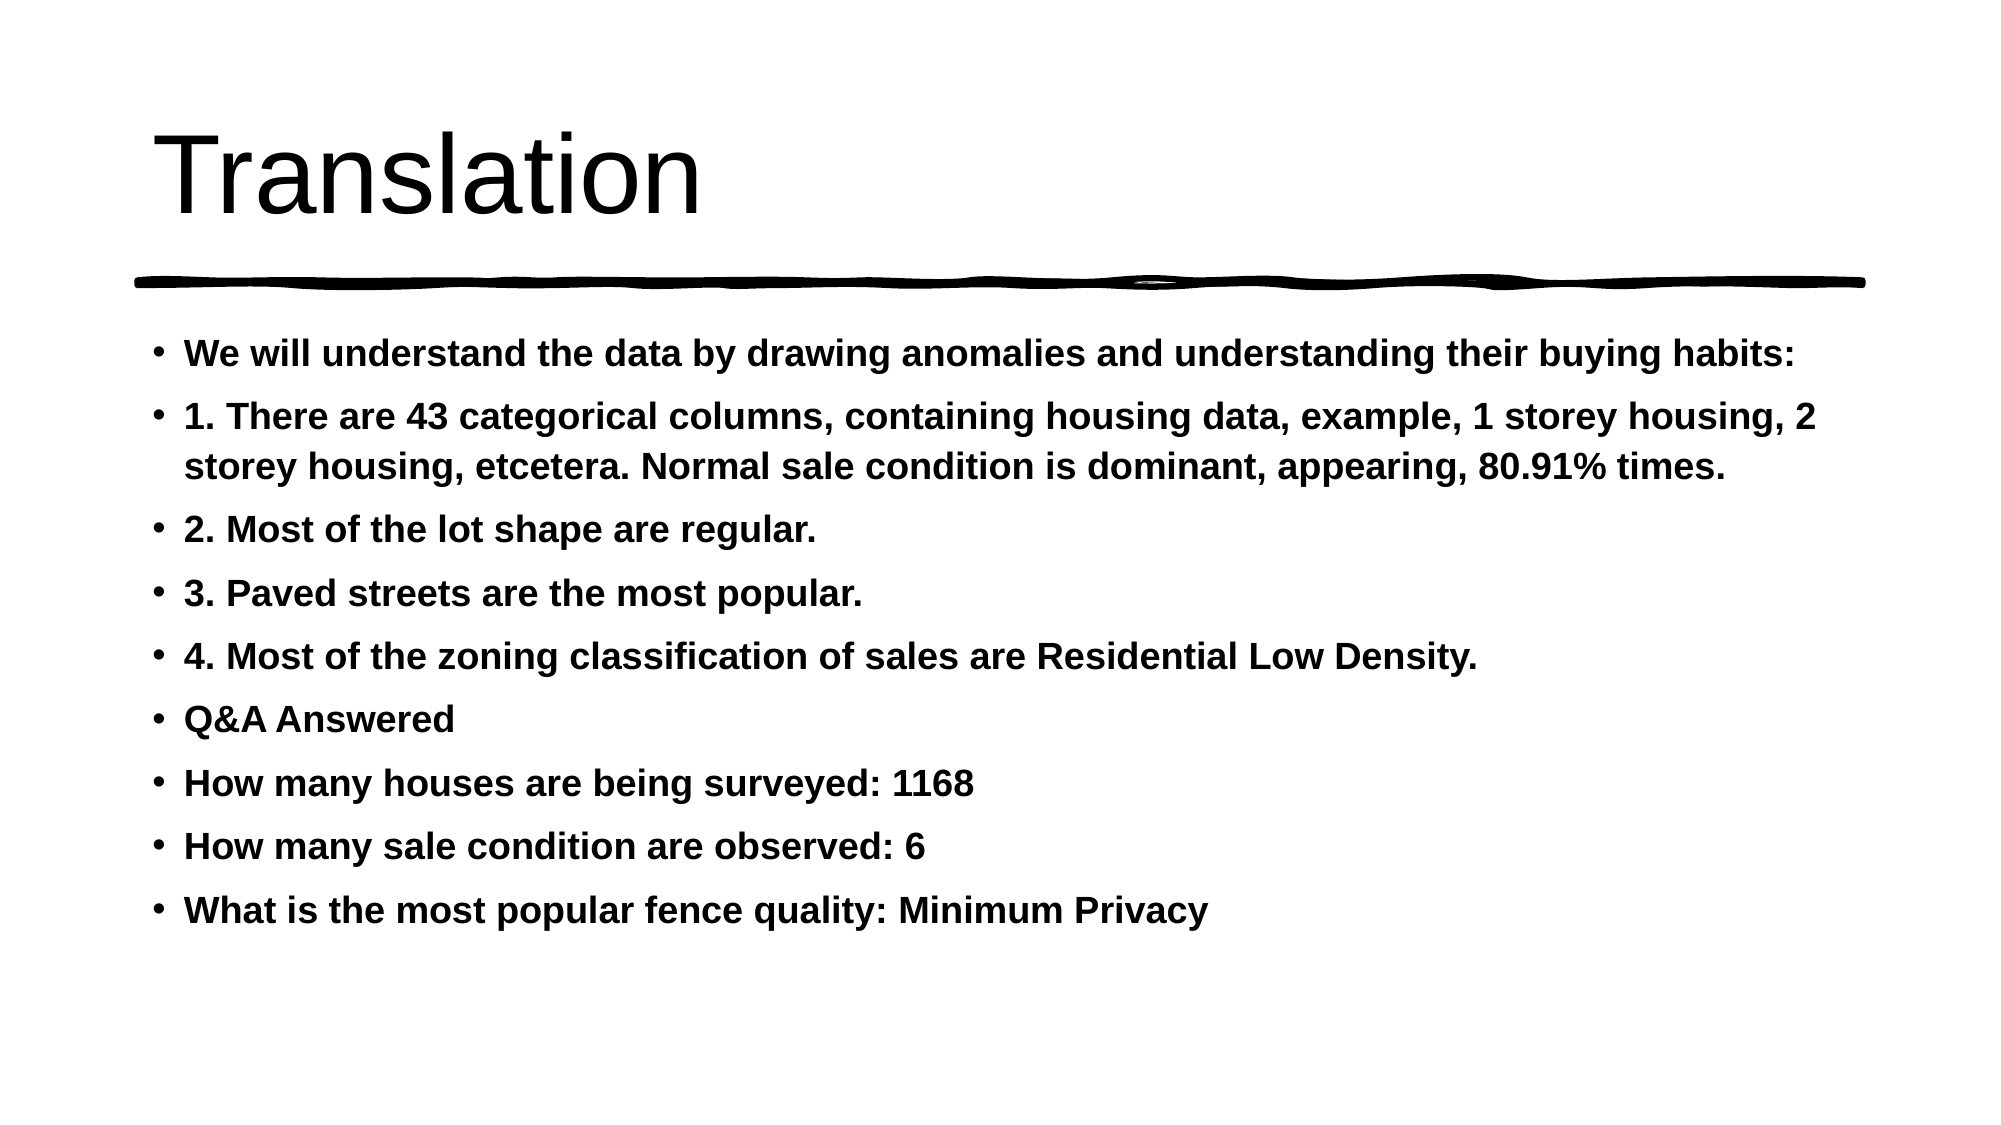

# Translation
We will understand the data by drawing anomalies and understanding their buying habits:
1. There are 43 categorical columns, containing housing data, example, 1 storey housing, 2 storey housing, etcetera. Normal sale condition is dominant, appearing, 80.91% times.
2. Most of the lot shape are regular.
3. Paved streets are the most popular.
4. Most of the zoning classification of sales are Residential Low Density.
Q&A Answered
How many houses are being surveyed: 1168
How many sale condition are observed: 6
What is the most popular fence quality: Minimum Privacy